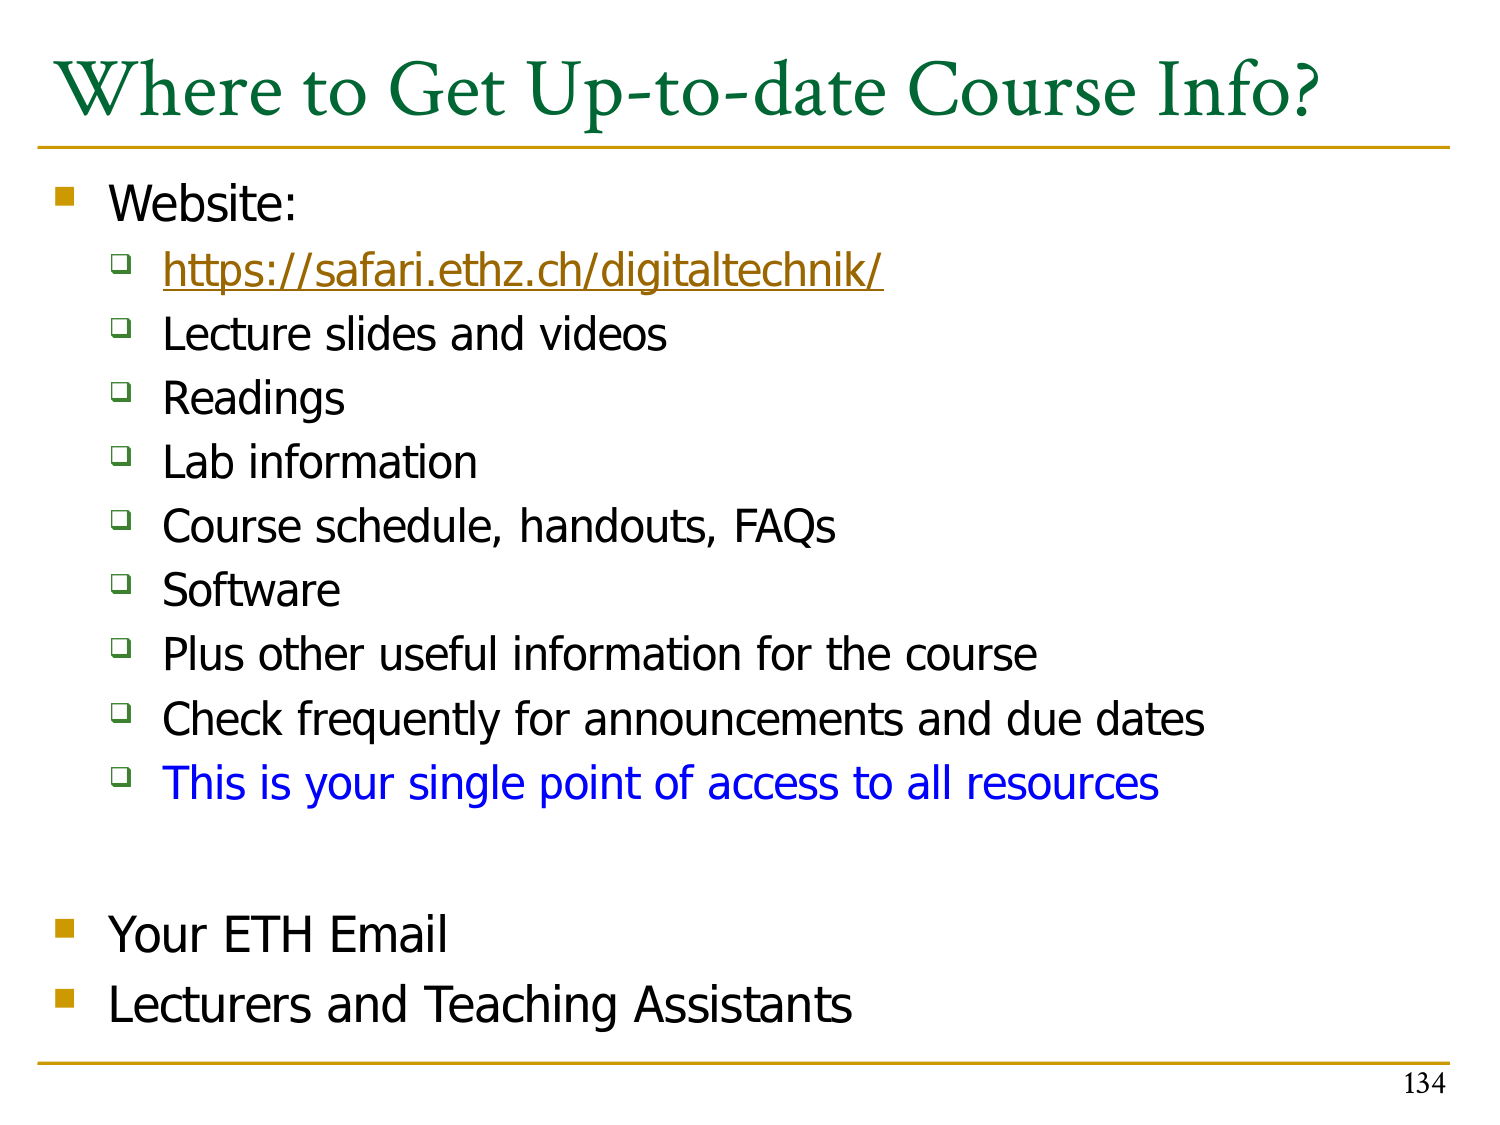

# Where to Get Up-to-date Course Info?
Website:
https://safari.ethz.ch/digitaltechnik/
Lecture slides and videos
Readings
Lab information
Course schedule, handouts, FAQs
Software
Plus other useful information for the course
Check frequently for announcements and due dates
This is your single point of access to all resources

Your ETH Email
Lecturers and Teaching Assistants
134